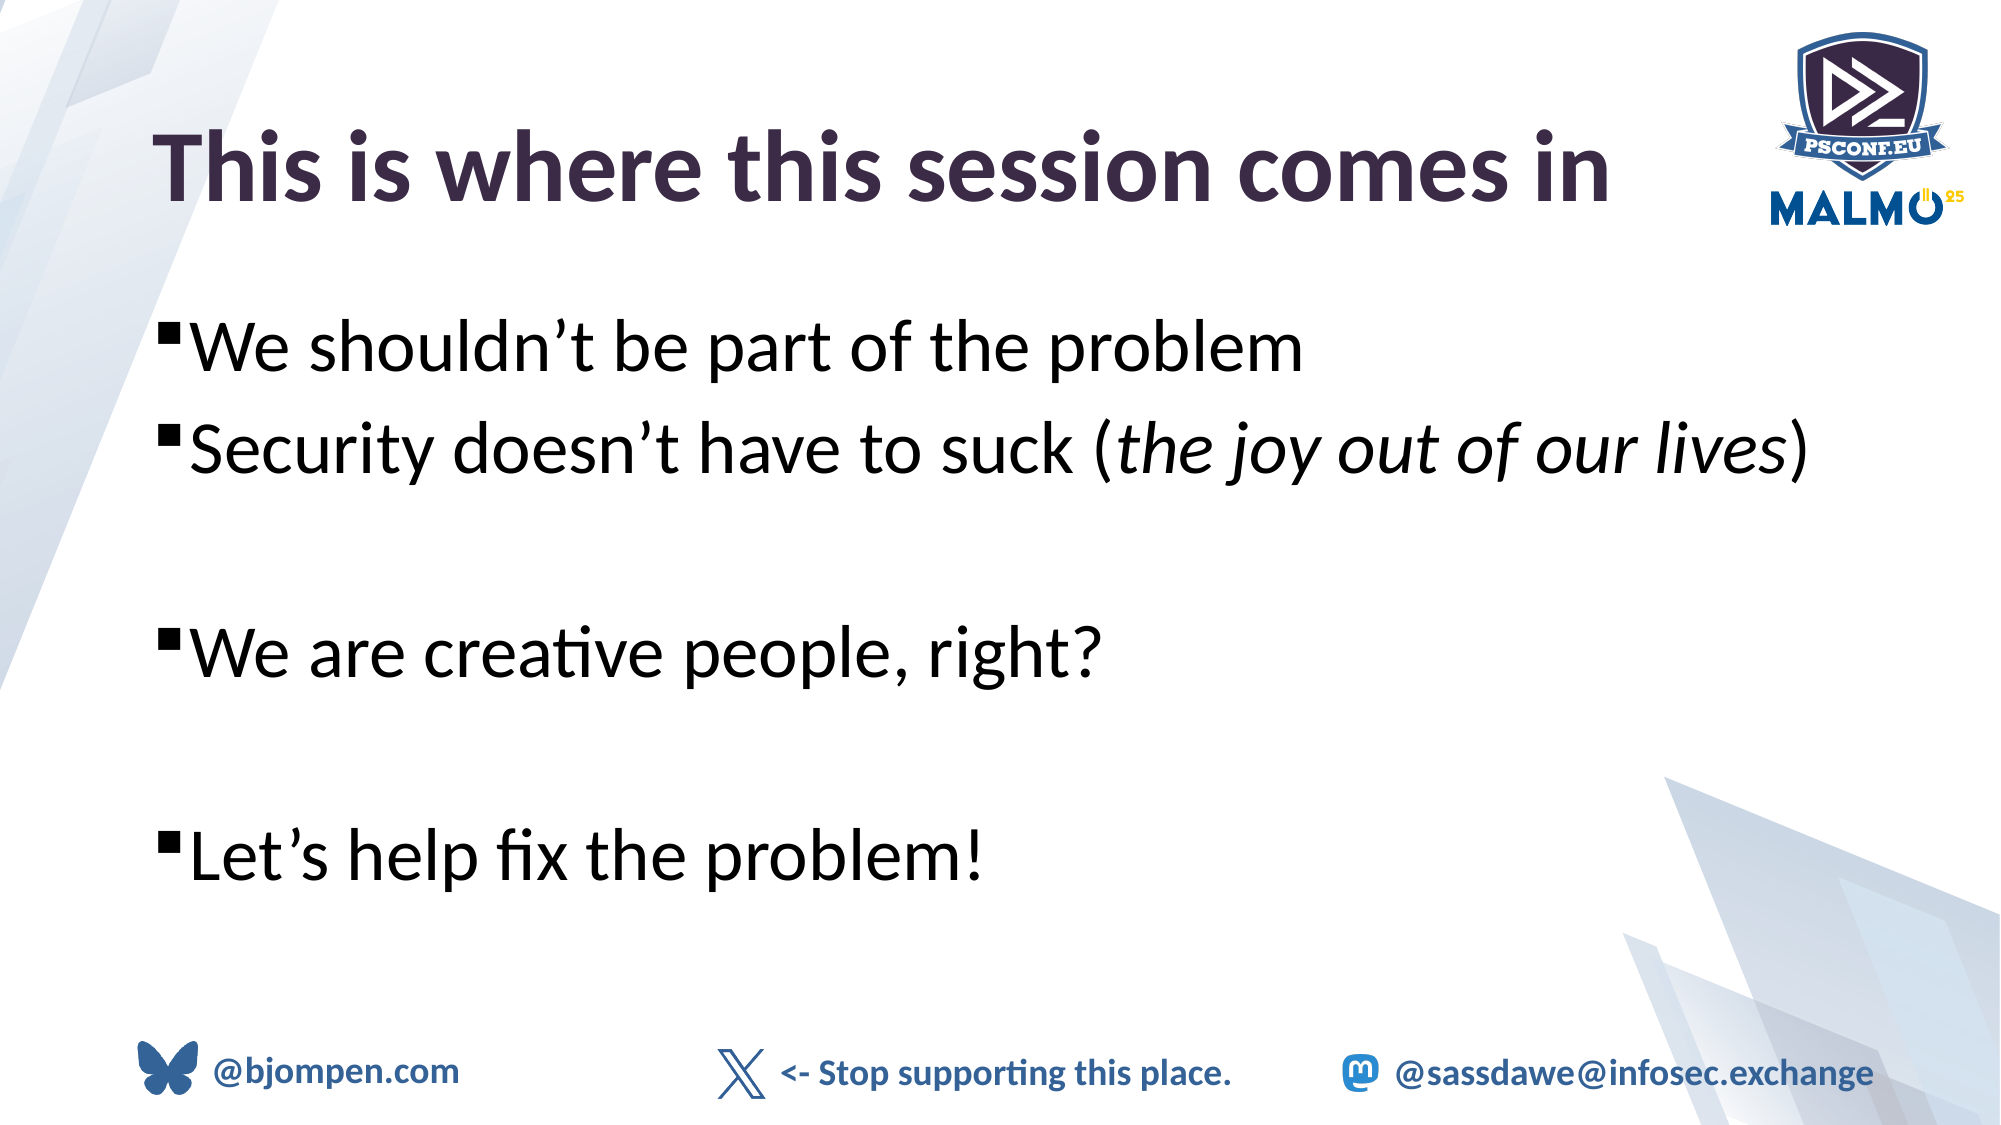

# This is where this session comes in
We shouldn’t be part of the problem
Security doesn’t have to suck (the joy out of our lives)

We are creative people, right?

Let’s help fix the problem!